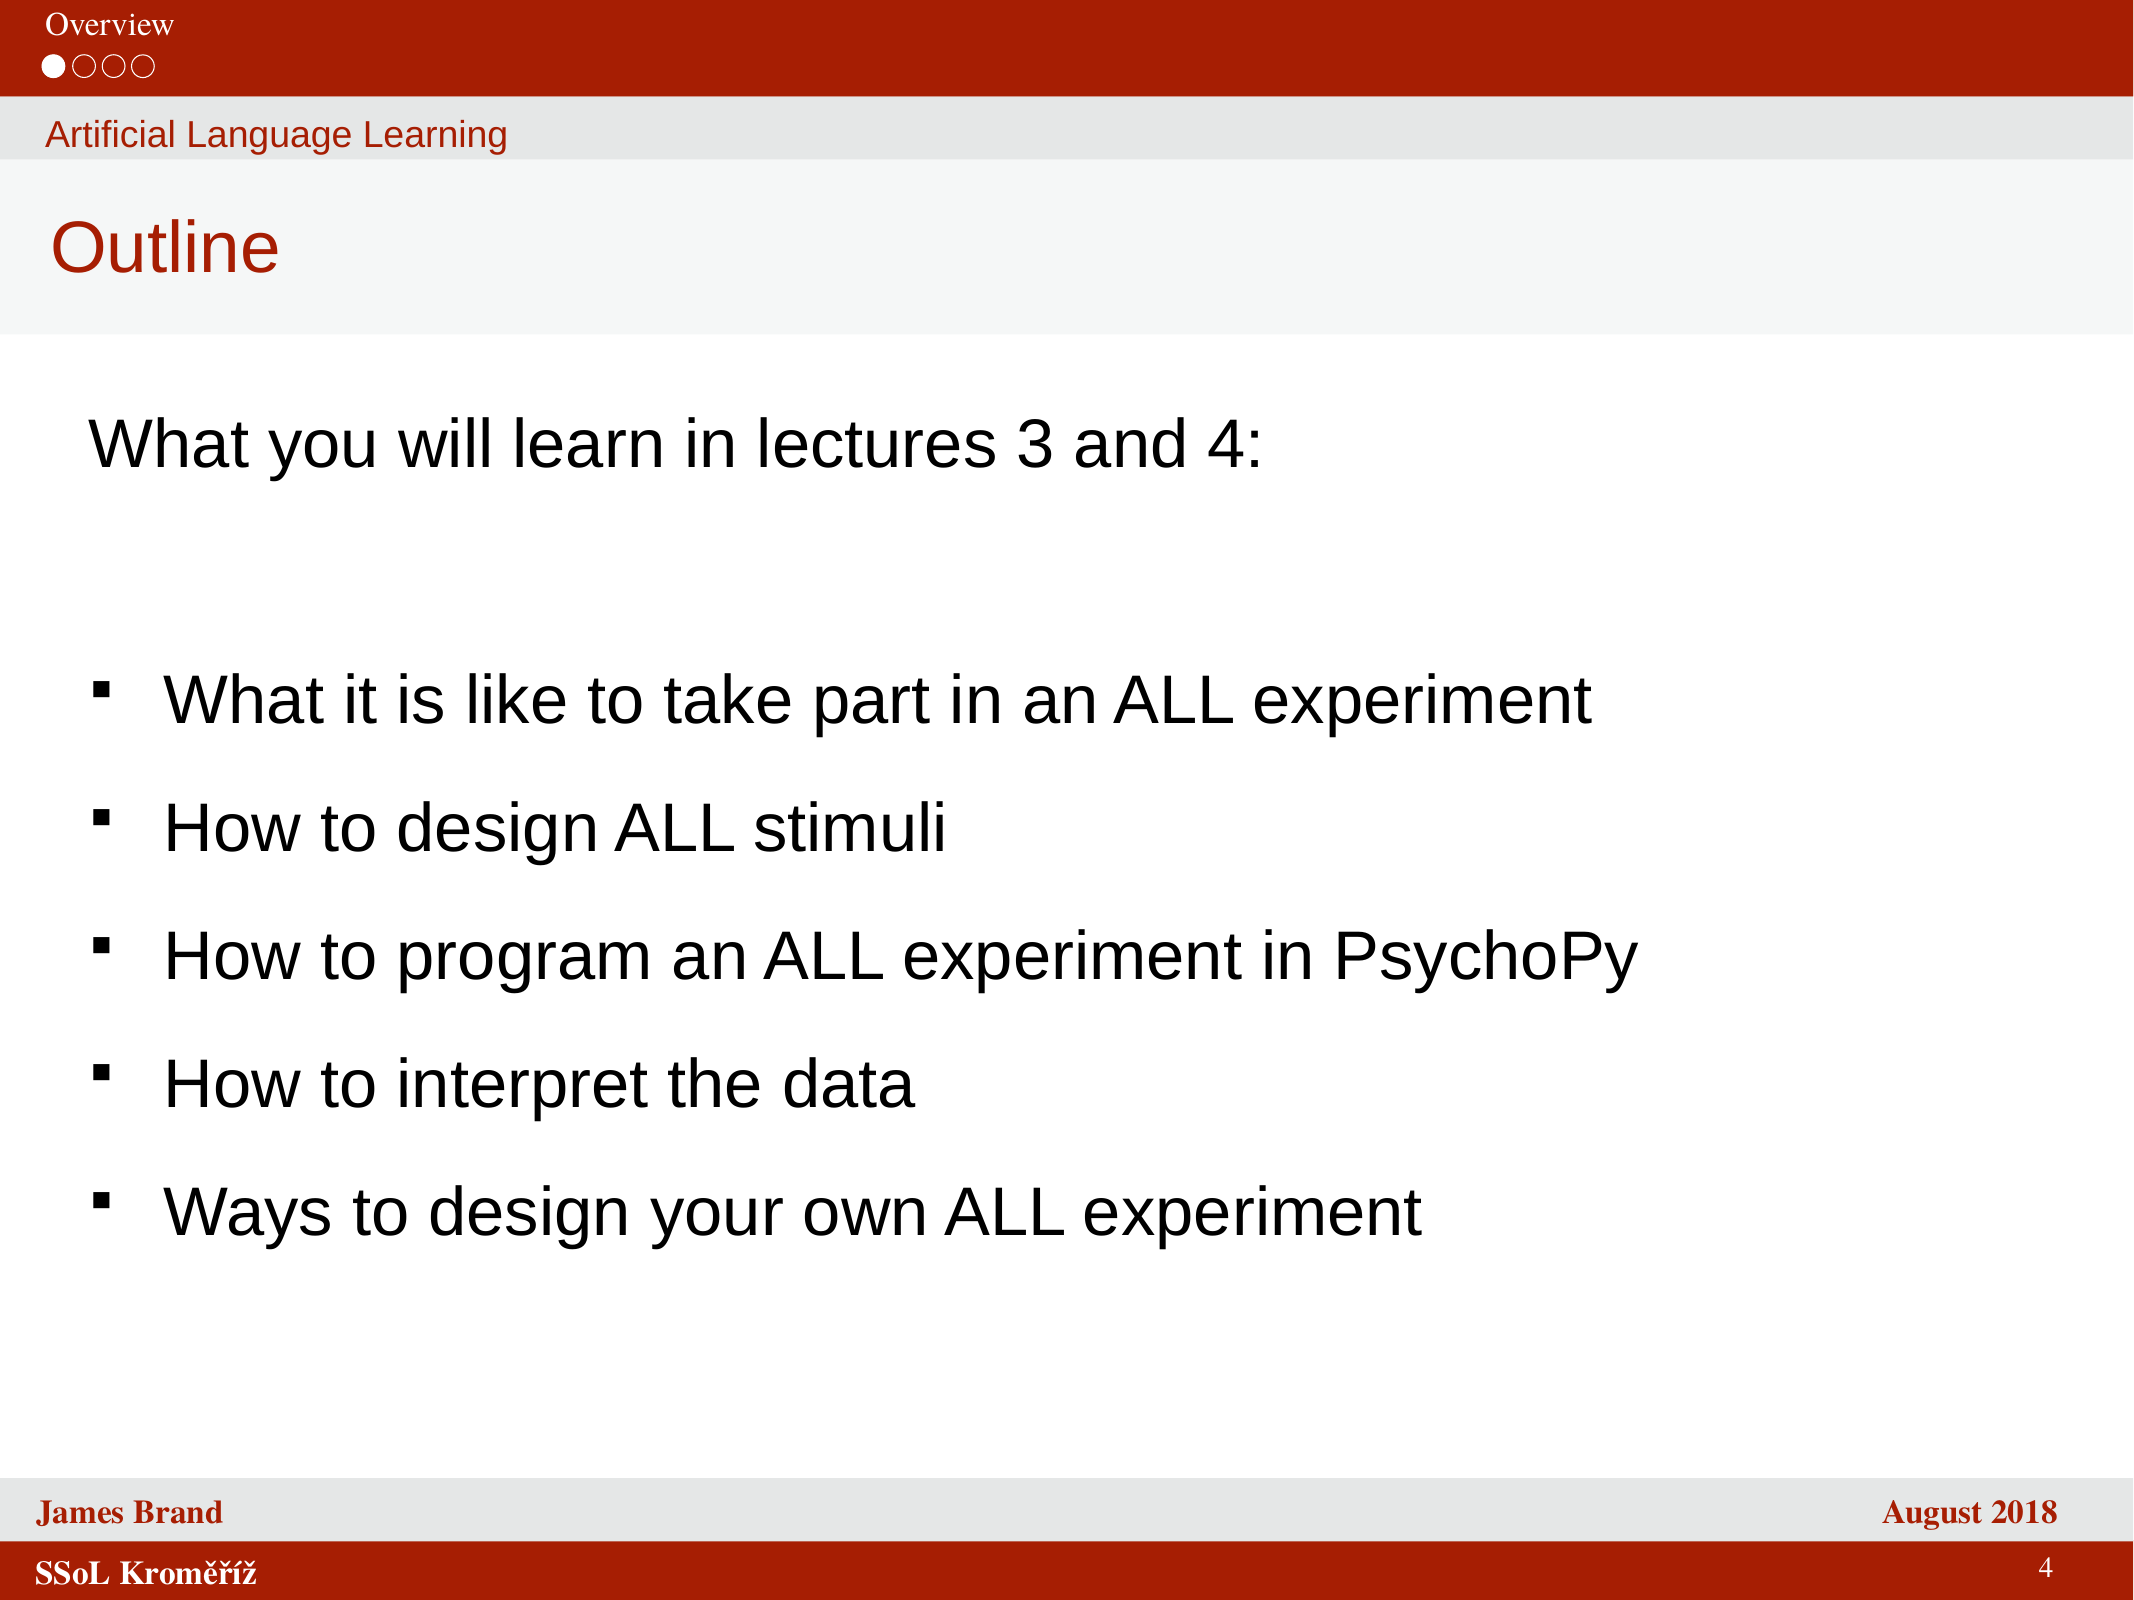

Overview

Artificial Language Learning
Outline
What you will learn in lectures 3 and 4:

What it is like to take part in an ALL experiment
How to design ALL stimuli
How to program an ALL experiment in PsychoPy
How to interpret the data
Ways to design your own ALL experiment

4